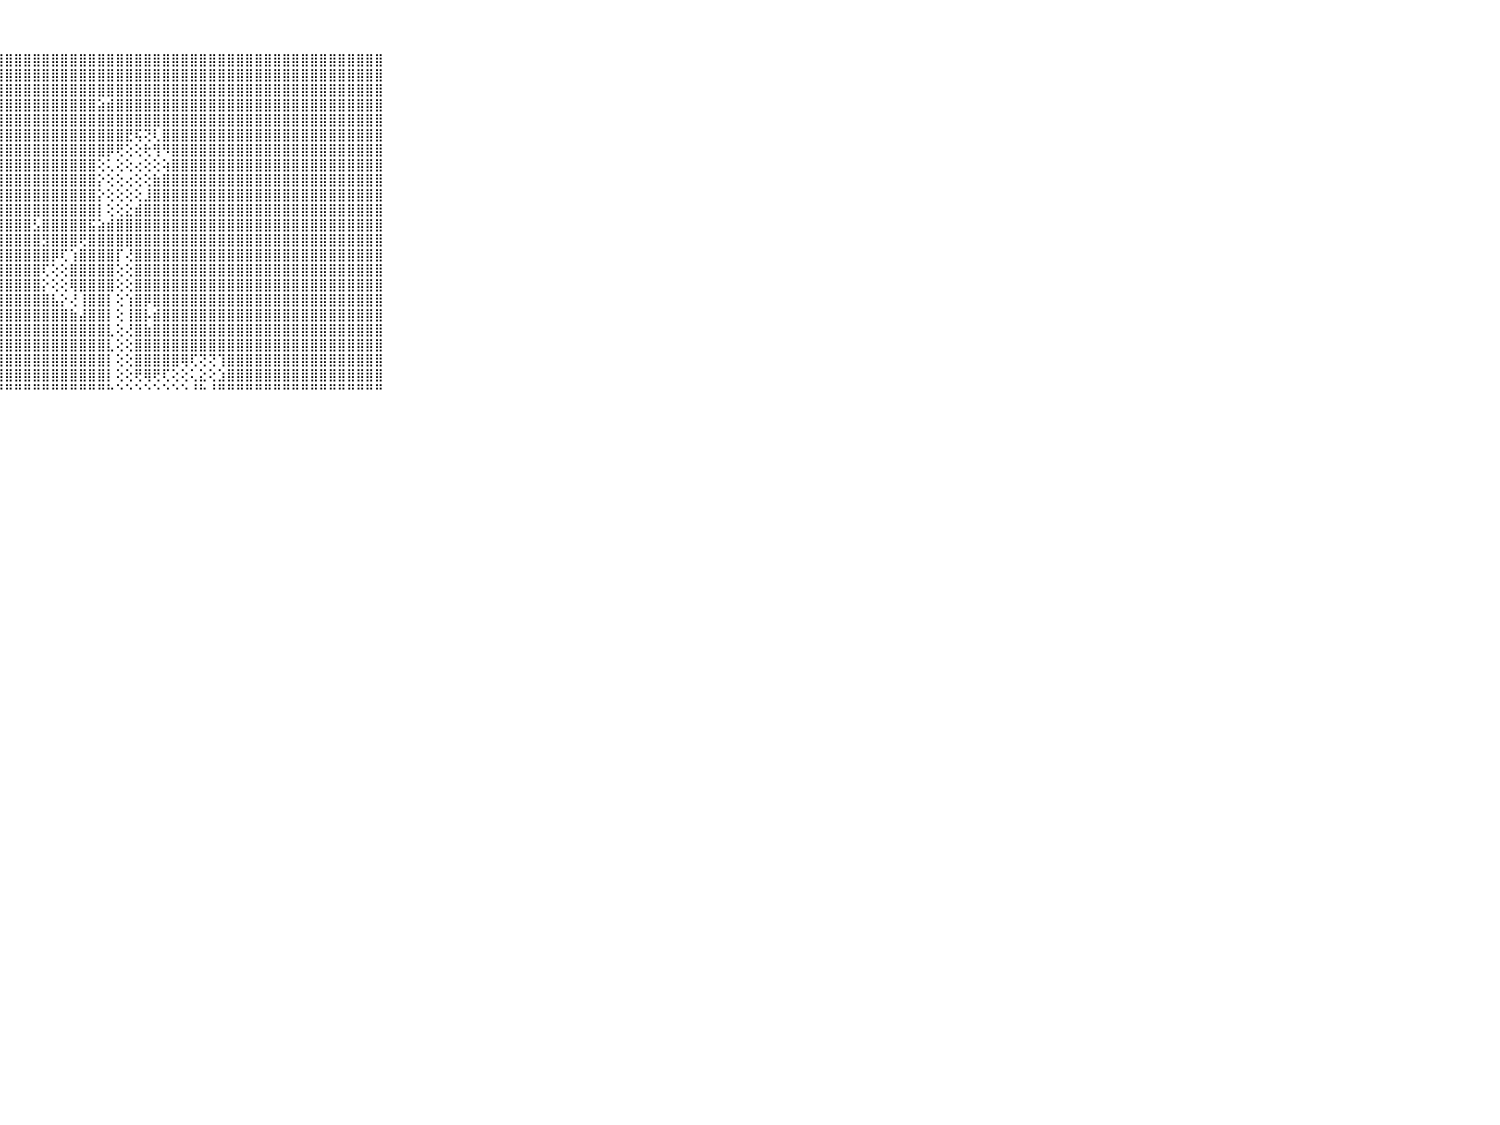

⠀⠀⠀⠀⠀⠀⠀⠀⠀⠀⠀⠀⢼⣿⣿⣿⣿⣿⣿⣿⣿⣿⣿⣿⣿⣿⣿⣿⣿⣿⣿⣿⣿⣿⣿⣿⣿⣿⣿⣿⣿⣿⣿⣿⣿⣿⣿⣿⣿⣿⣿⣿⣿⣿⣿⣿⣿⣿⣿⣿⣿⣿⣿⣿⣿⣿⣿⣿⣿⠀⠀⠀⠀⠀⠀⠀⠀⠀⠀⠀⠀
⠀⠀⠀⠀⠀⠀⠀⠀⠀⠀⠀⠀⢺⣿⣿⣿⣿⣿⣿⣿⣿⣿⣿⣿⣿⣿⣿⣿⣿⣿⣿⣿⣿⣿⣿⣿⣿⣿⣿⣿⣿⣿⣿⣿⣿⣿⣿⣿⣿⣿⣿⣿⣿⣿⣿⣿⣿⣿⣿⣿⣿⣿⣿⣿⣿⣿⣿⣿⣿⠀⠀⠀⠀⠀⠀⠀⠀⠀⠀⠀⠀
⠀⠀⠀⠀⠀⠀⠀⠀⠀⠀⠀⠀⢸⣿⣿⣿⣿⣿⣿⣿⣿⣿⣿⣿⣿⣿⣿⣿⣿⣿⣿⣿⣿⣿⣿⣿⣿⣿⣿⣿⣿⣿⣿⣿⣿⣿⣿⣿⣿⣿⣿⣿⣿⣿⣿⣿⣿⣿⣿⣿⣿⣿⣿⣿⣿⣿⣿⣿⣿⠀⠀⠀⠀⠀⠀⠀⠀⠀⠀⠀⠀
⠀⠀⠀⠀⠀⠀⠀⠀⠀⠀⠀⢄⢸⣿⣿⣿⣿⣿⣿⣿⣿⣿⣿⣿⣿⣿⣿⣿⣿⣿⣿⣿⣿⣿⣿⣿⣿⣿⣵⣾⣿⣿⣿⣿⣿⣿⣿⣿⣿⣿⣿⣿⣿⣿⣿⣿⣿⣿⣿⣿⣿⣿⣿⣿⣿⣿⣿⣿⣿⠀⠀⠀⠀⠀⠀⠀⠀⠀⠀⠀⠀
⠀⠀⠀⠀⠀⠀⠀⠀⠀⠀⠀⠔⢸⣿⣿⣿⣿⣿⣿⣿⣿⣿⣿⣿⣿⣿⣿⣿⣿⣿⣿⣿⣿⣿⣿⣿⣿⣿⣿⣿⣿⣿⣿⣿⣿⣿⣿⣿⣿⣿⣿⣿⣿⣿⣿⣿⣿⣿⣿⣿⣿⣿⣿⣿⣿⣿⣿⣿⣿⠀⠀⠀⠀⠀⠀⠀⠀⠀⠀⠀⠀
⠀⠀⠀⠀⠀⠀⠀⠀⠀⠀⠀⠀⢸⣿⣿⣿⣿⣿⣿⣿⣿⣿⣿⣿⣿⣿⣿⣿⣿⣿⣿⣿⣿⣿⣿⣿⣿⣿⣿⣿⣿⣟⢯⢝⢇⣿⣿⣿⣿⣿⣿⣿⣿⣿⣿⣿⣿⣿⣿⣿⣿⣿⣿⣿⣿⣿⣿⣿⣿⠀⠀⠀⠀⠀⠀⠀⠀⠀⠀⠀⠀
⠀⠀⠀⠀⠀⠀⠀⠀⠀⠀⠀⠀⢸⣿⣿⣿⣿⣿⣿⣿⣿⣿⣿⣿⣿⣿⣿⣿⣿⣿⣿⣿⣿⣿⣿⣿⣿⣿⣿⡿⢟⢕⢕⢗⢻⠻⣿⣿⣿⣿⣿⣿⣿⣿⣿⣿⣿⣿⣿⣿⣿⣿⣿⣿⣿⣿⣿⣿⣿⠀⠀⠀⠀⠀⠀⠀⠀⠀⠀⠀⠀
⠀⠀⠀⠀⠀⠀⠀⠀⠀⠀⠀⢄⢸⣿⣿⣿⣿⣿⣿⣿⣿⣿⣿⣿⣿⣿⣿⣿⣿⣿⣿⣿⣿⣿⣿⣿⣿⣿⢕⢅⢕⢕⢔⢕⢕⢵⣿⣿⣿⣿⣿⣿⣿⣿⣿⣿⣿⣿⣿⣿⣿⣿⣿⣿⣿⣿⣿⣿⣿⠀⠀⠀⠀⠀⠀⠀⠀⠀⠀⠀⠀
⠀⠀⠀⠀⠀⠀⠀⠀⠀⠀⠀⠕⢸⣿⣿⣿⣿⣿⣿⣿⣿⣿⣿⣿⣿⣿⣿⣿⣿⣿⣿⣿⣿⣿⣿⣿⣿⣿⡕⢕⢕⢔⢕⢕⣷⣿⣿⣿⣿⣿⣿⣿⣿⣿⣿⣿⣿⣿⣿⣿⣿⣿⣿⣿⣿⣿⣿⣿⣿⠀⠀⠀⠀⠀⠀⠀⠀⠀⠀⠀⠀
⠀⠀⠀⠀⠀⠀⠀⠀⠀⠀⠀⠀⢸⣿⣿⣿⣿⣿⣿⣿⣿⣿⣿⣿⣿⣿⣿⣿⣿⣿⣿⣿⣿⣿⣿⣿⣿⣿⡕⢕⢕⢕⢕⣸⣿⣿⣿⣿⣿⣿⣿⣿⣿⣿⣿⣿⣿⣿⣿⣿⣿⣿⣿⣿⣿⣿⣿⣿⣿⠀⠀⠀⠀⠀⠀⠀⠀⠀⠀⠀⠀
⠀⠀⠀⠀⠀⠀⠀⠀⠀⠀⠀⠀⢸⣿⣿⣿⣿⣿⣿⣿⣿⣿⣿⣿⣿⣿⣿⣿⣿⣿⣿⣿⣿⣿⣿⣿⣿⣿⡇⢕⢕⣕⣾⣿⣿⣿⣿⣿⣿⣿⣿⣿⣿⣿⣿⣿⣿⣿⣿⣿⣿⣿⣿⣿⣿⣿⣿⣿⣿⠀⠀⠀⠀⠀⠀⠀⠀⠀⠀⠀⠀
⠀⠀⠀⠀⠀⠀⠀⠀⠀⠀⠀⠀⢸⣿⣿⣿⣿⣿⣿⣿⣿⣿⣿⣿⣿⣿⣿⣿⣿⣿⣿⣣⣿⣿⣿⣿⣿⣯⣵⣾⣿⣿⣿⣿⣿⣿⣿⣿⣿⣿⣿⣿⣿⣿⣿⣿⣿⣿⣿⣿⣿⣿⣿⣿⣿⣿⣿⣿⣿⠀⠀⠀⠀⠀⠀⠀⠀⠀⠀⠀⠀
⠀⠀⠀⠀⠀⠀⠀⠀⠀⠀⠀⠀⢸⣿⣿⣿⣿⣿⣿⣿⣿⣿⣿⣿⣿⣿⣿⣿⣿⣿⣿⣿⣻⣿⣿⣿⢟⣿⣿⣿⣿⣿⣿⣿⣿⣿⣿⣿⣿⣿⣿⣿⣿⣿⣿⣿⣿⣿⣿⣿⣿⣿⣿⣿⣿⣿⣿⣿⣿⠀⠀⠀⠀⠀⠀⠀⠀⠀⠀⠀⠀
⠀⠀⠀⠀⠀⠀⠀⠀⠀⠀⠀⢄⢸⣿⣿⣿⣿⣿⣿⣿⣿⣿⣿⣿⣿⣿⣿⣿⣿⣿⣿⣿⣿⡿⢏⢱⣿⣿⣿⣿⡏⢜⣿⣿⣿⣿⣿⣿⣿⣿⣿⣿⣿⣿⣿⣿⣿⣿⣿⣿⣿⣿⣿⣿⣿⣿⣿⣿⣿⠀⠀⠀⠀⠀⠀⠀⠀⠀⠀⠀⠀
⠀⠀⠀⠀⠀⠀⠀⠀⠀⠀⠀⢕⢸⣿⣿⣿⣿⣿⣿⣿⣿⣿⣿⣿⣿⣿⣿⣿⣿⣿⣿⣿⢏⢕⢕⣿⣿⣿⣿⣿⢕⢕⣿⣿⣿⣿⣿⣿⣿⣿⣿⣿⣿⣿⣿⣿⣿⣿⣿⣿⣿⣿⣿⣿⣿⣿⣿⣿⣿⠀⠀⠀⠀⠀⠀⠀⠀⠀⠀⠀⠀
⠀⠀⠀⠀⠀⠀⠀⠀⠀⠀⠀⢕⢸⣿⣿⣿⣿⣿⣿⣿⣿⣿⣿⣿⣿⣿⣿⣿⣿⣿⣿⣿⡕⢕⢕⢿⣿⣿⣿⣿⢕⢕⣿⣿⣿⣿⣿⣿⣿⣿⣿⣿⣿⣿⣿⣿⣿⣿⣿⣿⣿⣿⣿⣿⣿⣿⣿⣿⣿⠀⠀⠀⠀⠀⠀⠀⠀⠀⠀⠀⠀
⠀⠀⠀⠀⠀⠀⠀⠀⠀⠀⠀⢕⢸⣿⣿⣿⣿⣿⣿⣿⣿⣿⣿⣿⣿⣿⣿⣿⣿⣿⣿⣿⣿⣧⡕⢜⢸⣿⣿⡇⢕⢱⣿⡿⣿⣿⣿⣿⣿⣿⣿⣿⣿⣿⣿⣿⣿⣿⣿⣿⣿⣿⣿⣿⣿⣿⣿⣿⣿⠀⠀⠀⠀⠀⠀⠀⠀⠀⠀⠀⠀
⠀⠀⠀⠀⠀⠀⠀⠀⠀⠀⠀⢕⣸⣿⣿⣿⣿⣿⣿⣿⣿⣿⣿⣿⣿⣿⣿⣿⣿⣿⣿⣿⣿⣿⣿⣷⣼⣿⣿⡇⢕⢸⣿⡧⣾⣿⣿⣿⣿⣿⣿⣿⣿⣿⣿⣿⣿⣿⣿⣿⣿⣿⣿⣿⣿⣿⣿⣿⣿⠀⠀⠀⠀⠀⠀⠀⠀⠀⠀⠀⠀
⠀⠀⠀⠀⠀⠀⠀⠀⠀⠀⠀⢕⣿⣿⣿⣿⣿⣿⣿⣿⣿⣿⣿⣿⣿⣿⣿⣿⣿⣿⣿⣿⣿⣿⣿⣿⣿⣿⣿⣇⢕⢜⣿⣷⣿⣿⣿⣿⣿⣿⣿⣿⣿⣿⣿⣿⣿⣿⣿⣿⣿⣿⣿⣿⣿⣿⣿⣿⣿⠀⠀⠀⠀⠀⠀⠀⠀⠀⠀⠀⠀
⠀⠀⠀⠀⠀⠀⠀⠀⠀⠀⠀⢕⣿⣿⣿⣿⣿⣿⣿⣿⣿⣿⣿⣿⣿⣿⣿⣿⣿⣿⣿⣿⣿⣿⣿⣿⣿⣿⣿⣇⢕⢕⣿⣿⣿⣿⣿⣿⣿⣿⣿⣿⣿⣿⣿⣿⣿⣿⣿⣿⣿⣿⣿⣿⣿⣿⣿⣿⣿⠀⠀⠀⠀⠀⠀⠀⠀⠀⠀⠀⠀
⠀⠀⠀⠀⠀⠀⠀⠀⠀⠀⠀⢕⣿⣿⣿⣿⣿⣿⣿⣿⣿⣿⣿⣿⣿⣿⣿⣿⣿⣿⣿⣿⣿⣿⣿⣿⣿⣿⣿⡇⢕⢕⣿⣿⣿⣿⣿⢿⢏⢝⢝⢹⣿⣿⣿⣿⣿⣿⣿⣿⣿⣿⣿⣿⣿⣿⣿⣿⣿⠀⠀⠀⠀⠀⠀⠀⠀⠀⠀⠀⠀
⠀⠀⠀⠀⠀⠀⠀⠀⠀⠀⠀⢕⣿⣿⣿⣿⣿⣿⣿⣿⣿⣿⣿⣿⣿⣿⣿⣿⣿⣿⣿⣿⣿⣿⣿⣿⣿⣿⣿⡇⢕⢕⢟⢿⢟⢏⢕⢕⢅⣕⢕⣱⣿⣿⣿⣿⣿⣿⣿⣿⣿⣿⣿⣿⣿⣿⣿⣿⣿⠀⠀⠀⠀⠀⠀⠀⠀⠀⠀⠀⠀
⠀⠀⠀⠀⠀⠀⠀⠀⠀⠀⠀⠑⠛⠛⠛⠛⠛⠛⠛⠛⠛⠛⠛⠛⠛⠛⠛⠛⠛⠛⠛⠛⠛⠛⠛⠛⠛⠛⠛⠓⠑⠑⠑⠑⠑⠑⠑⠑⠘⠓⠘⠛⠛⠛⠛⠛⠛⠛⠛⠛⠛⠛⠛⠛⠛⠛⠛⠛⠛⠀⠀⠀⠀⠀⠀⠀⠀⠀⠀⠀⠀